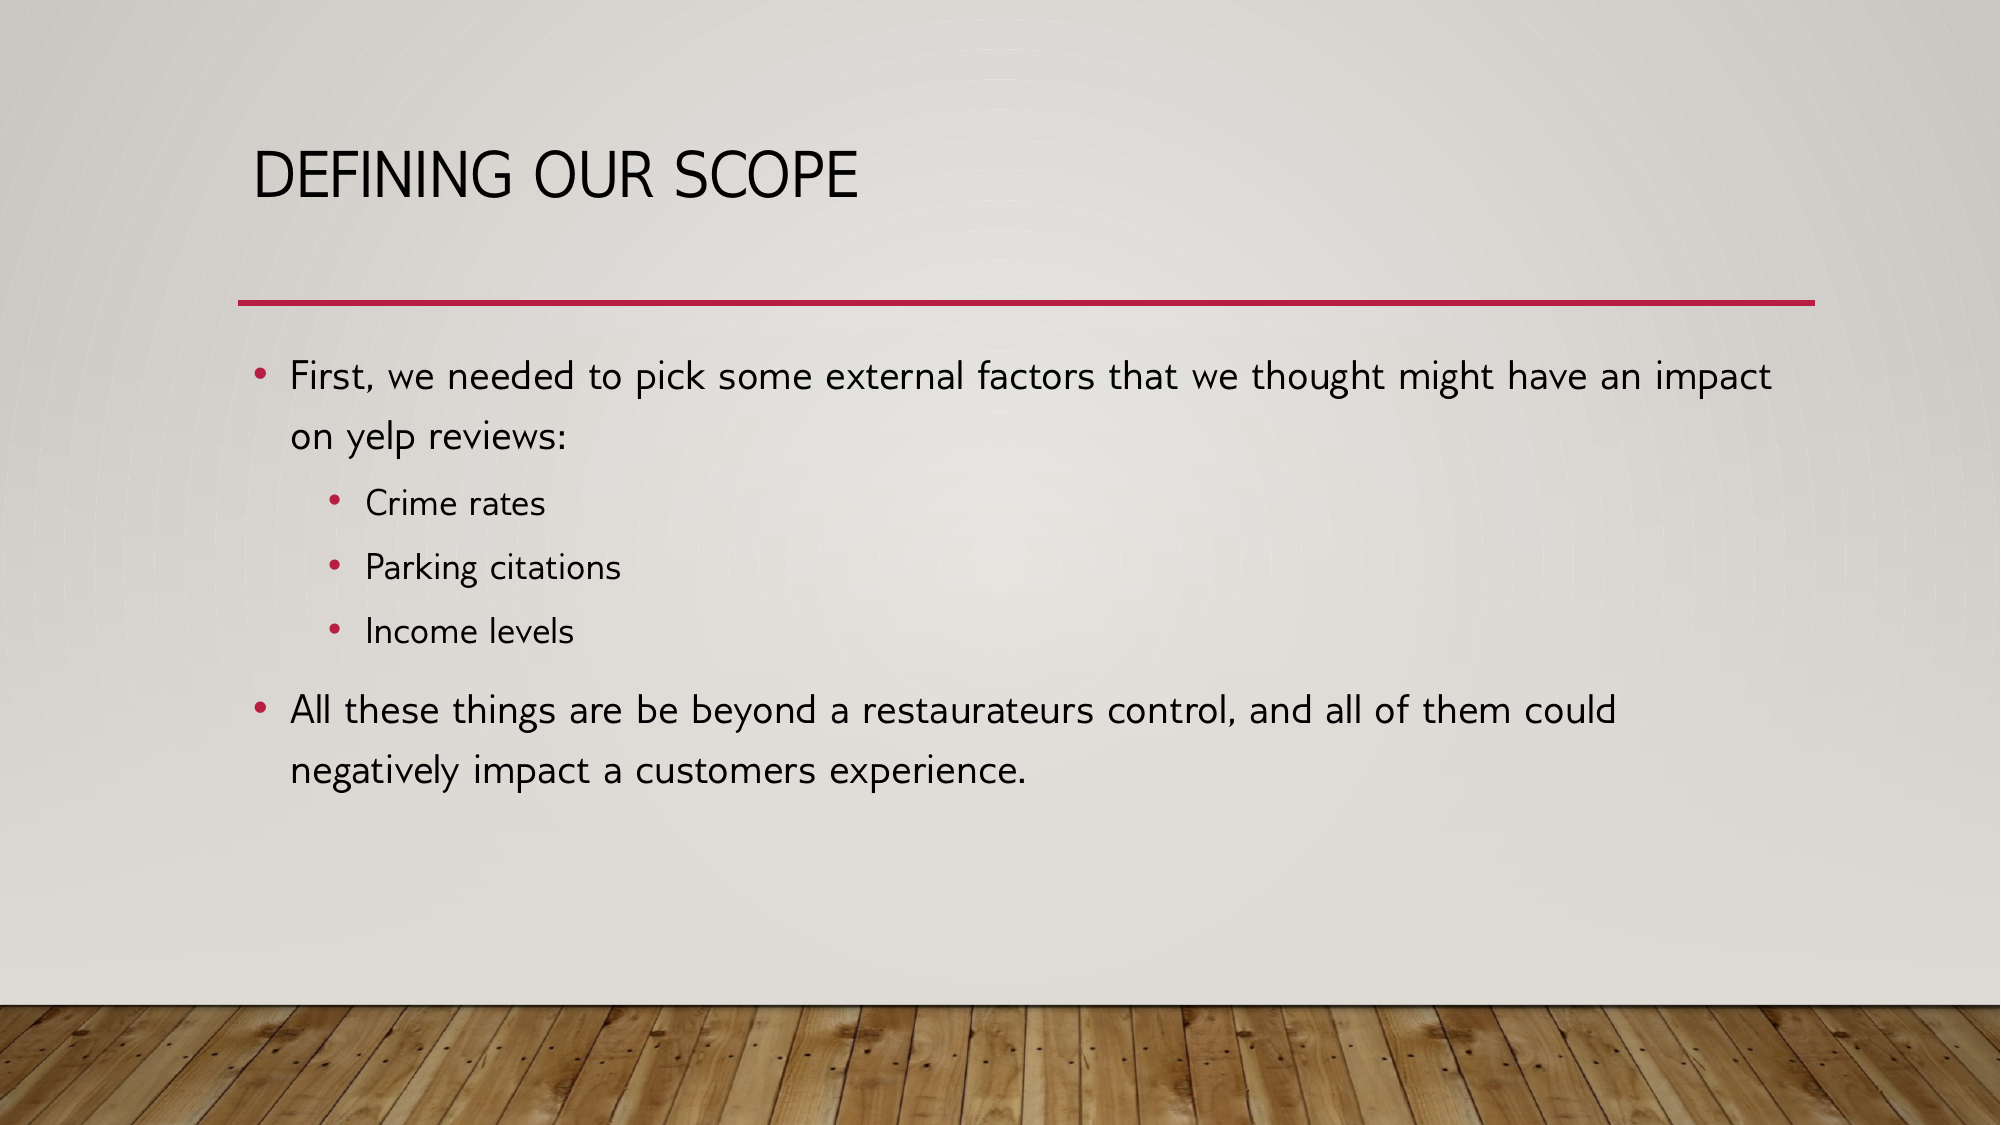

# Defining our scope
First, we needed to pick some external factors that we thought might have an impact on yelp reviews:
Crime rates
Parking citations
Income levels
All these things are be beyond a restaurateurs control, and all of them could negatively impact a customers experience.